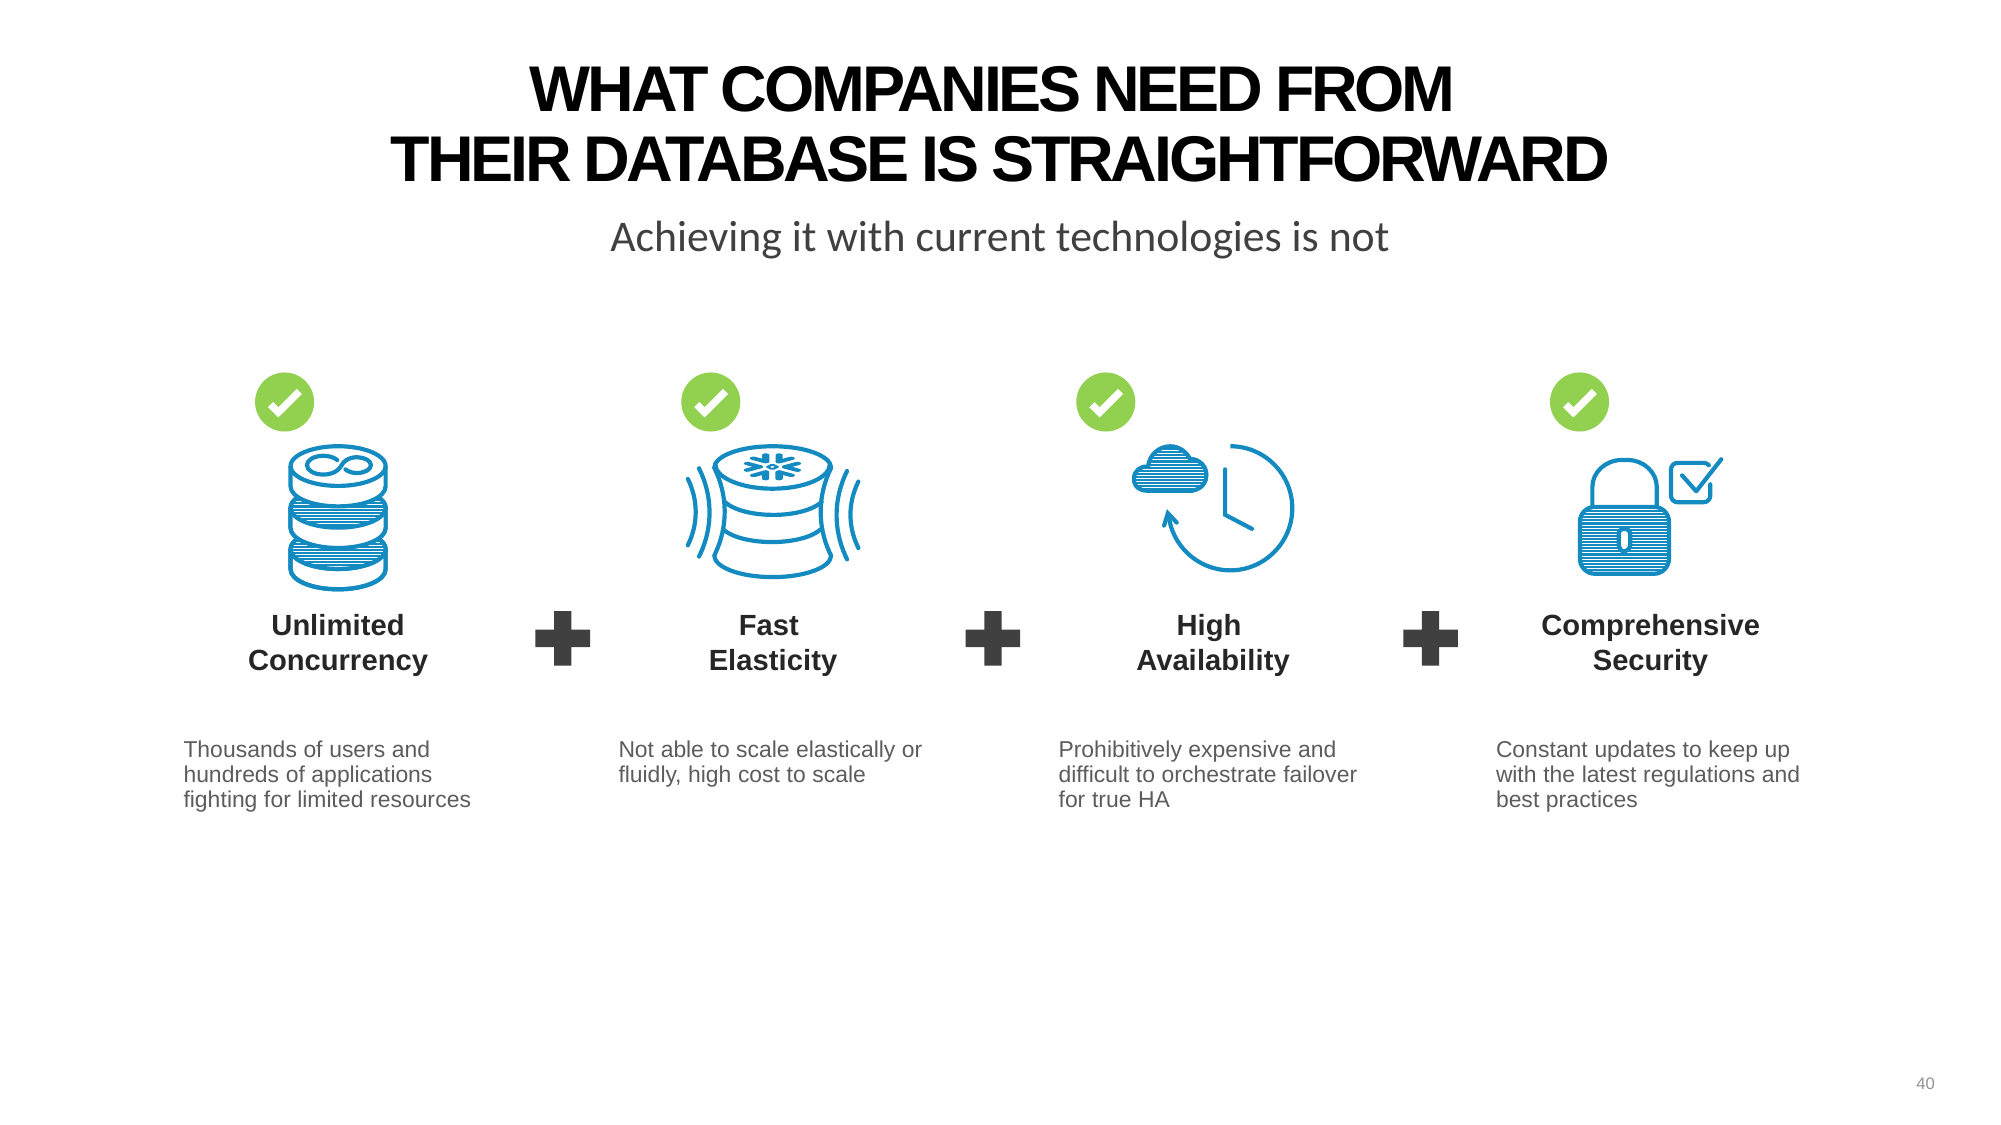

What companies need from
their database is straightforward
Achieving it with current technologies is not

Unlimited Concurrency
Fast
Elasticity
High
Availability
Comprehensive
Security

Thousands of users and hundreds of applications fighting for limited resources
Not able to scale elastically or fluidly, high cost to scale
Prohibitively expensive and difficult to orchestrate failover for true HA
Constant updates to keep up with the latest regulations and best practices
40